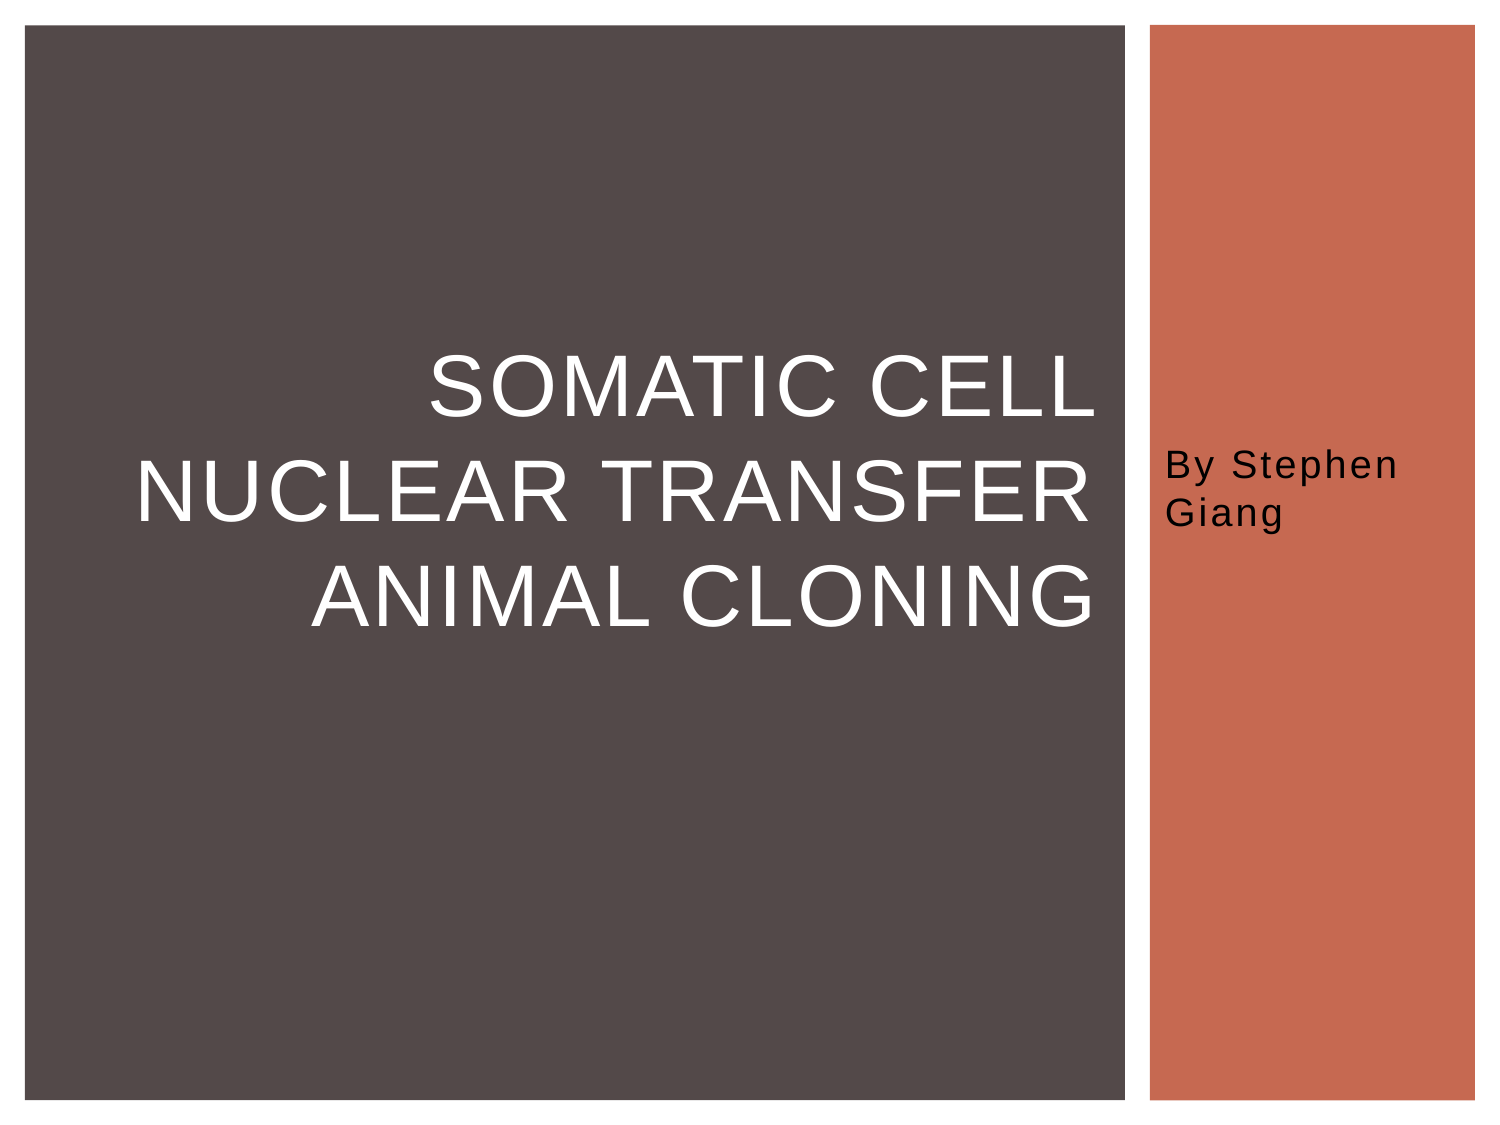

# somatic cell nuclear transfer Animal Cloning
By Stephen Giang